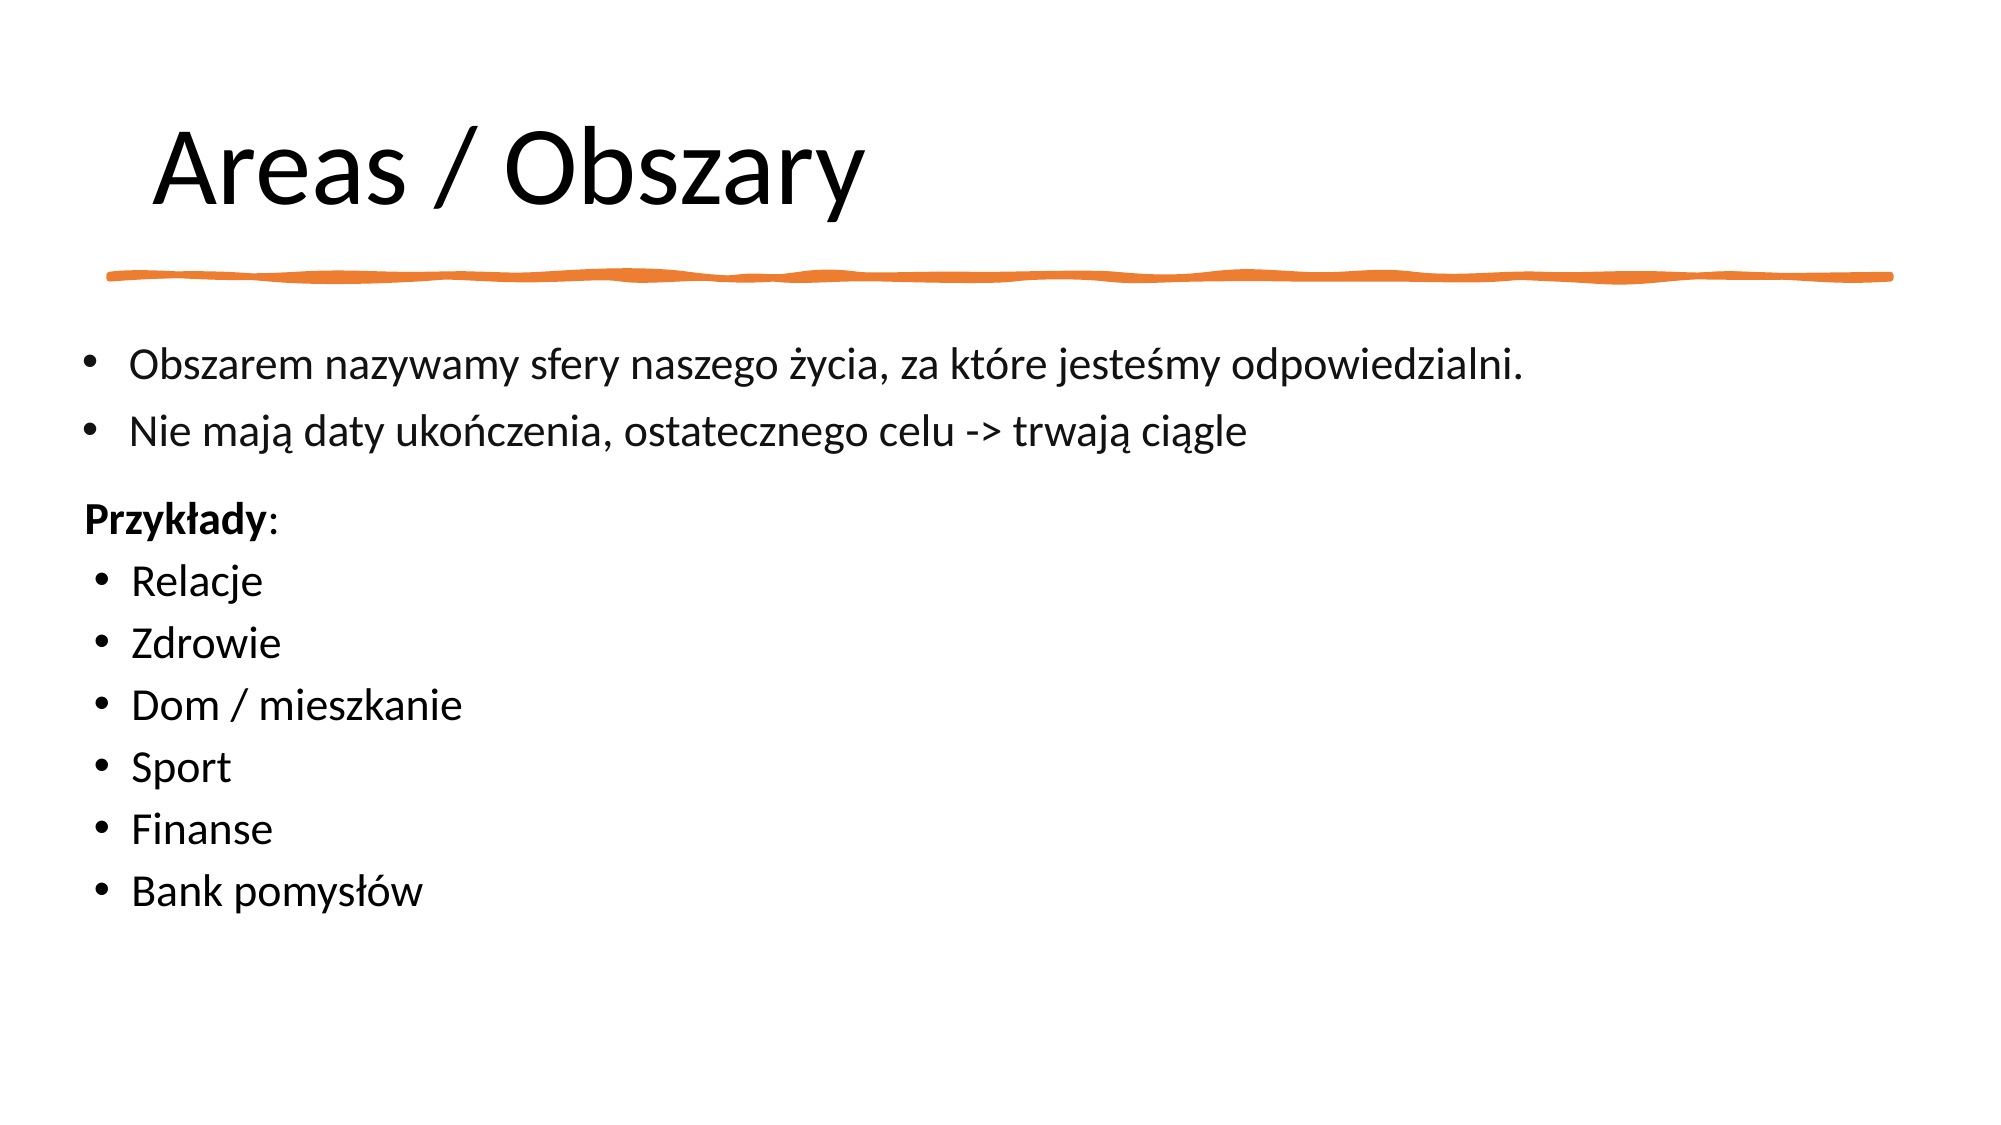

# Areas / Obszary

Obszarem nazywamy sfery naszego życia, za które jesteśmy odpowiedzialni.
Nie mają daty ukończenia, ostatecznego celu -> trwają ciągle
Przykłady:
Relacje
Zdrowie
Dom / mieszkanie
Sport
Finanse
Bank pomysłów